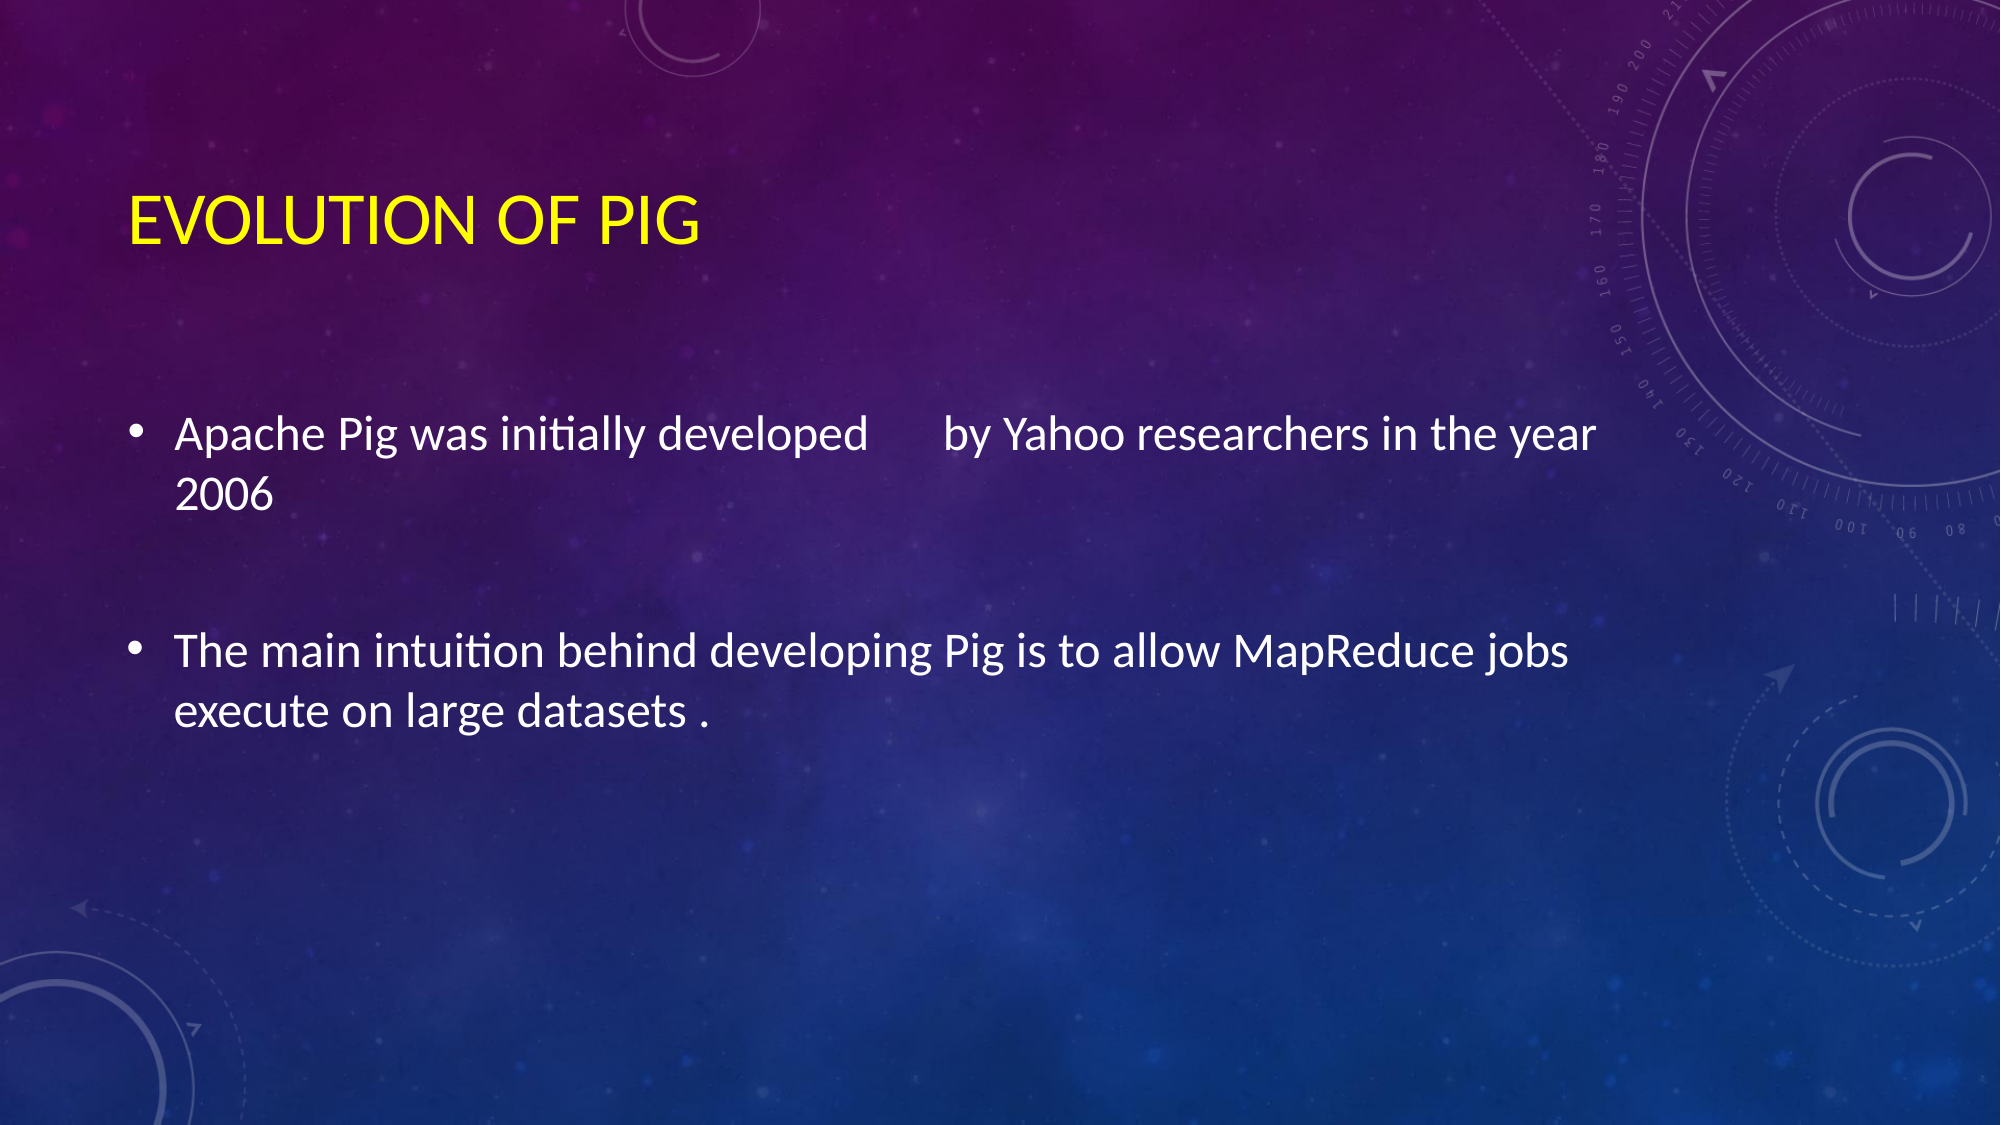

# EVOLUTION OF PIG
Apache Pig was initially developed	by Yahoo researchers in the year 2006

The main intuition behind developing Pig is to allow MapReduce jobs execute on large datasets .